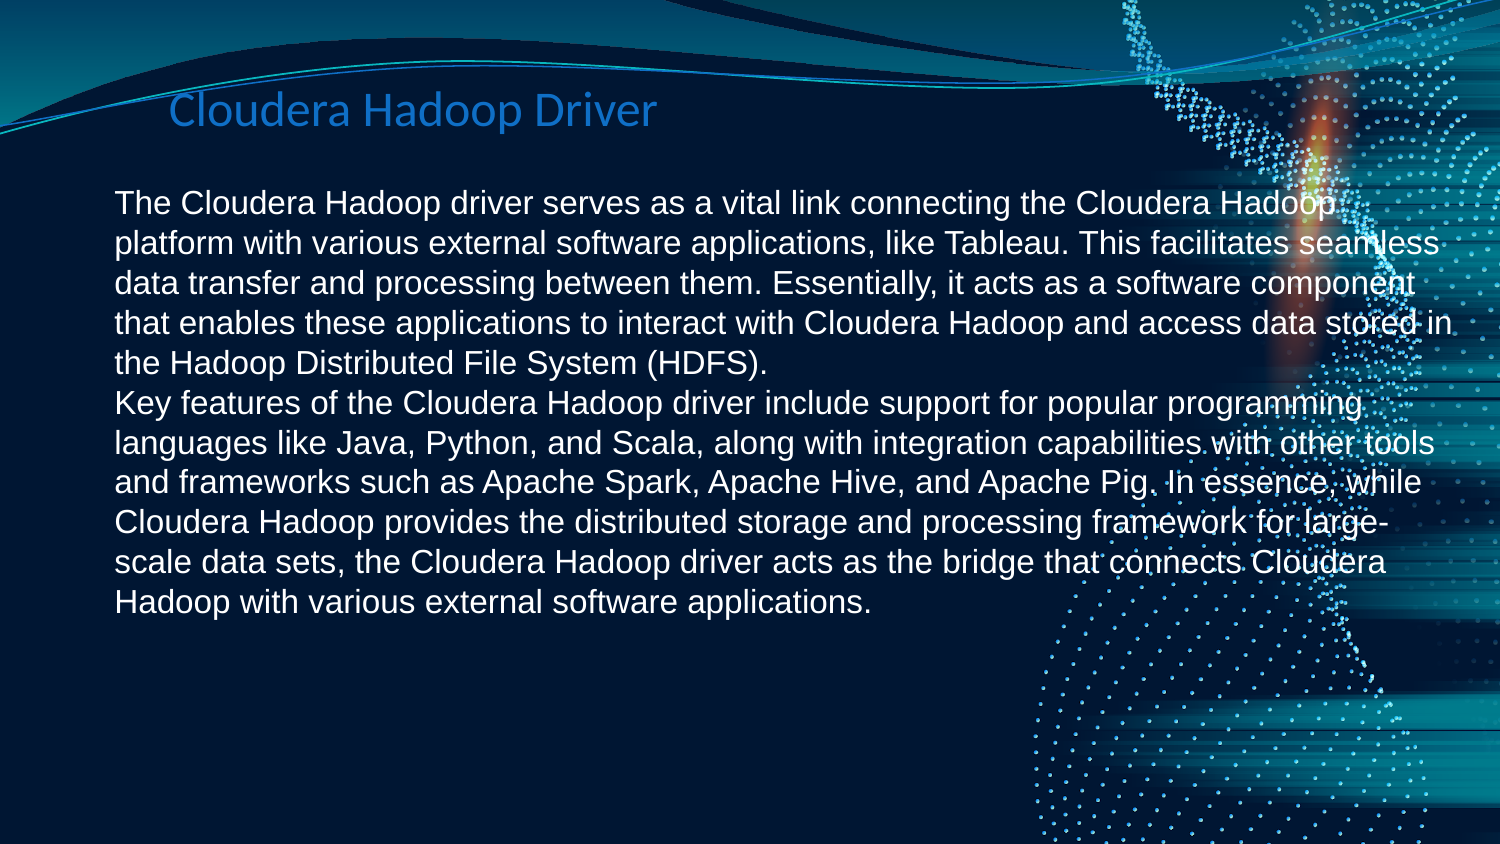

# Cloudera Hadoop Driver
The Cloudera Hadoop driver serves as a vital link connecting the Cloudera Hadoop platform with various external software applications, like Tableau. This facilitates seamless data transfer and processing between them. Essentially, it acts as a software component that enables these applications to interact with Cloudera Hadoop and access data stored in the Hadoop Distributed File System (HDFS).
Key features of the Cloudera Hadoop driver include support for popular programming languages like Java, Python, and Scala, along with integration capabilities with other tools and frameworks such as Apache Spark, Apache Hive, and Apache Pig. In essence, while Cloudera Hadoop provides the distributed storage and processing framework for large-scale data sets, the Cloudera Hadoop driver acts as the bridge that connects Cloudera Hadoop with various external software applications.